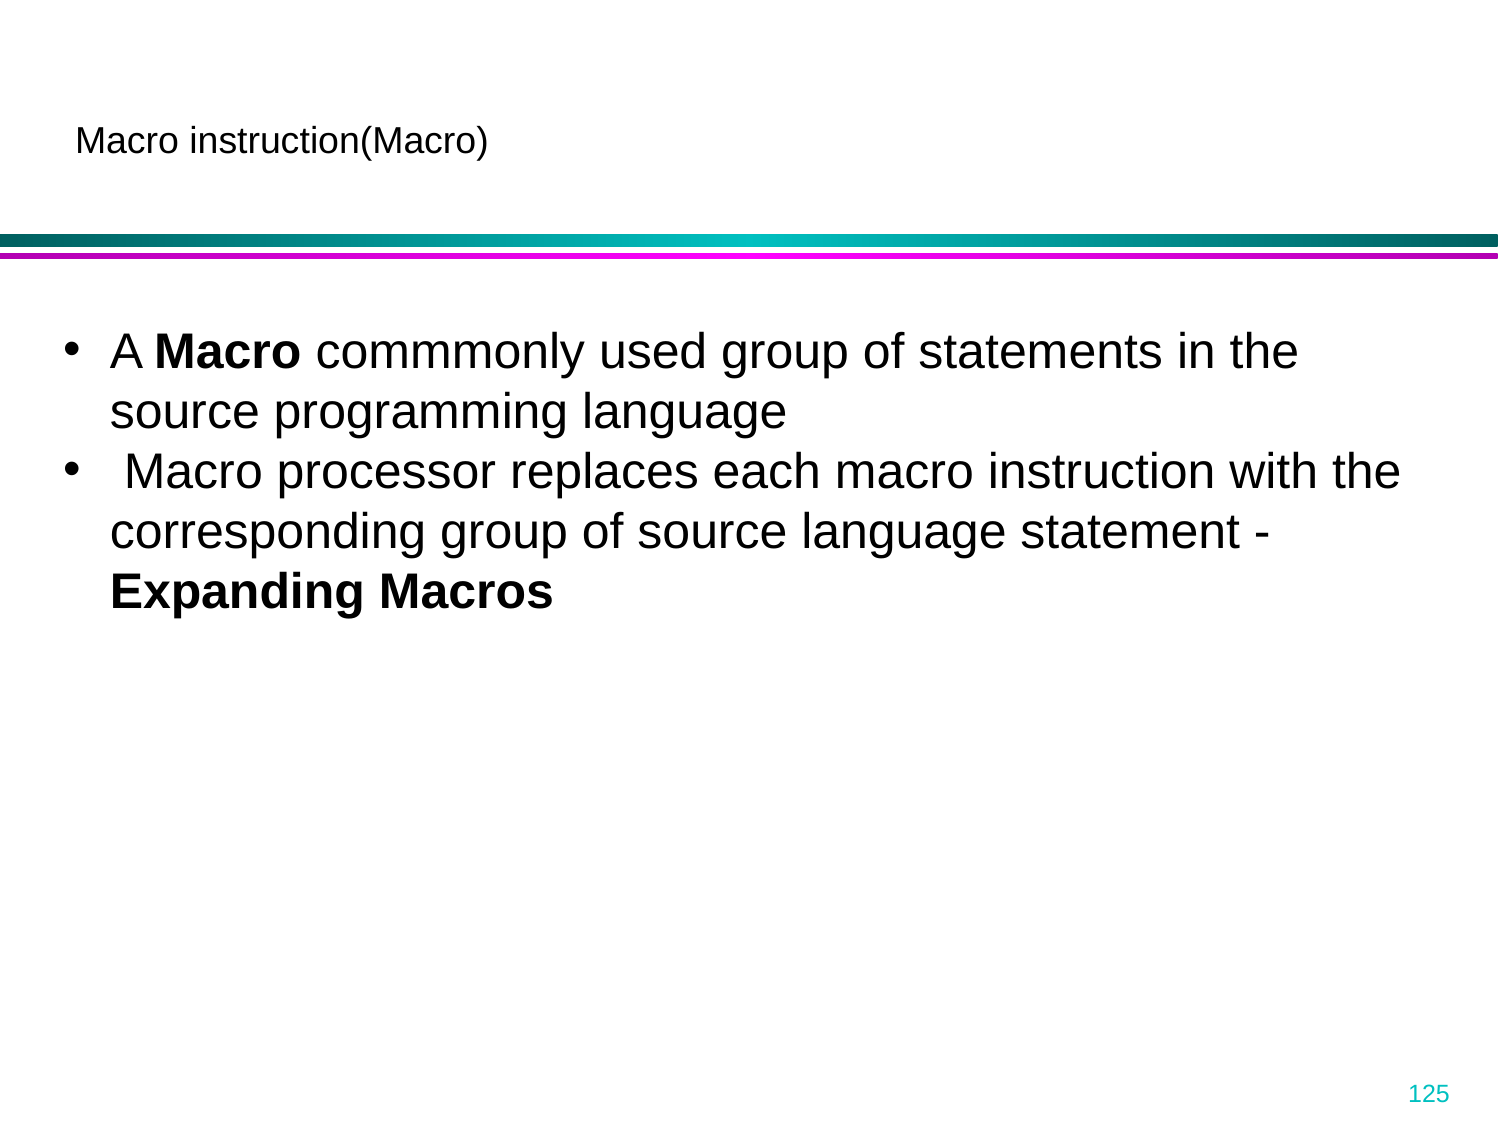

Macro instruction(Macro)
A Macro commmonly used group of statements in the source programming language
 Macro processor replaces each macro instruction with the corresponding group of source language statement -Expanding Macros